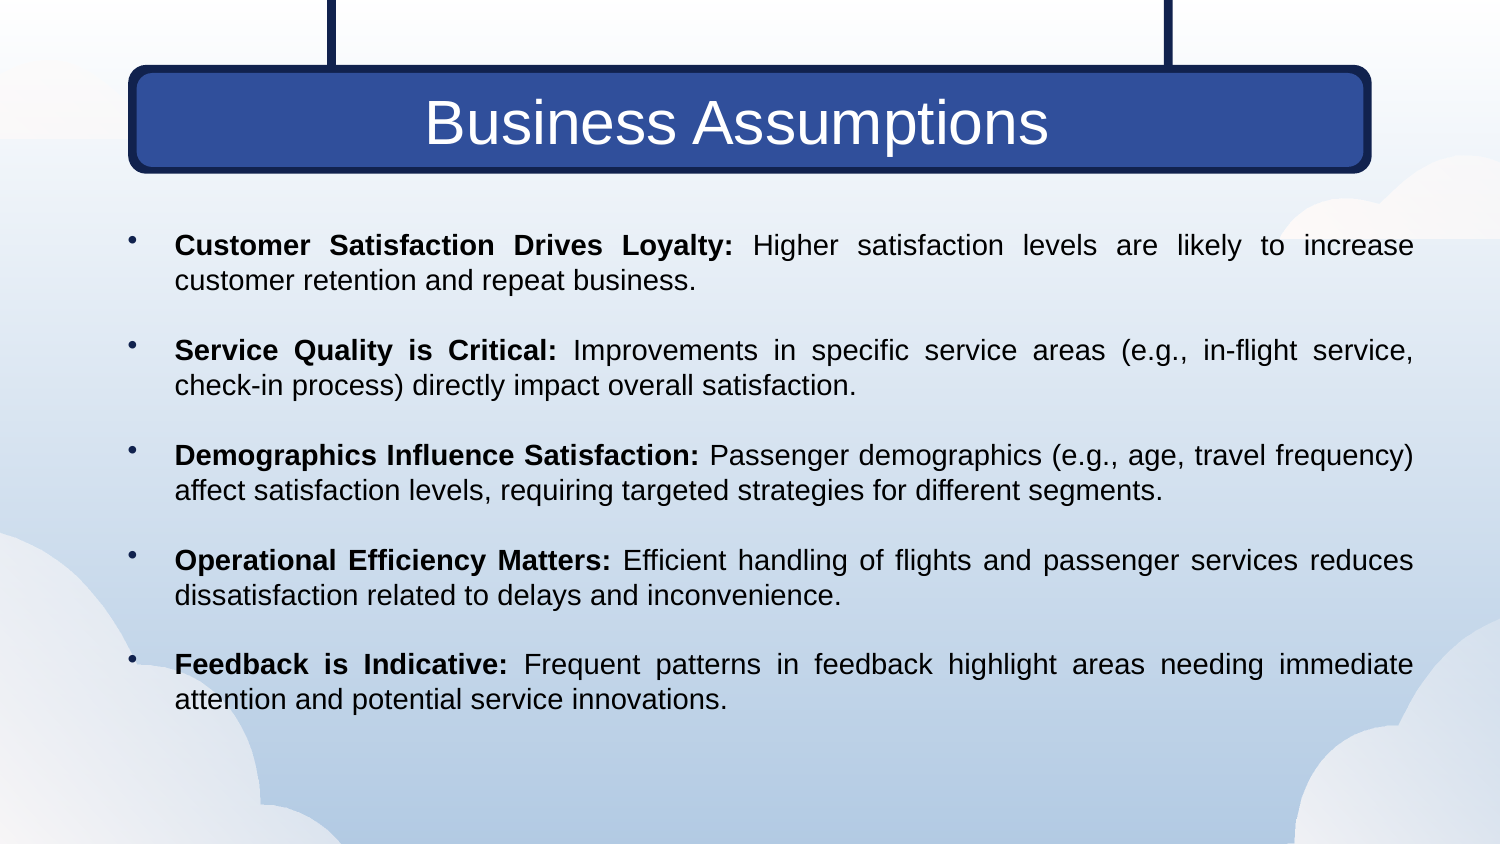

# Business Assumptions
Customer Satisfaction Drives Loyalty: Higher satisfaction levels are likely to increase customer retention and repeat business.

Service Quality is Critical: Improvements in specific service areas (e.g., in-flight service, check-in process) directly impact overall satisfaction.

Demographics Influence Satisfaction: Passenger demographics (e.g., age, travel frequency) affect satisfaction levels, requiring targeted strategies for different segments.

Operational Efficiency Matters: Efficient handling of flights and passenger services reduces dissatisfaction related to delays and inconvenience.

Feedback is Indicative: Frequent patterns in feedback highlight areas needing immediate attention and potential service innovations.